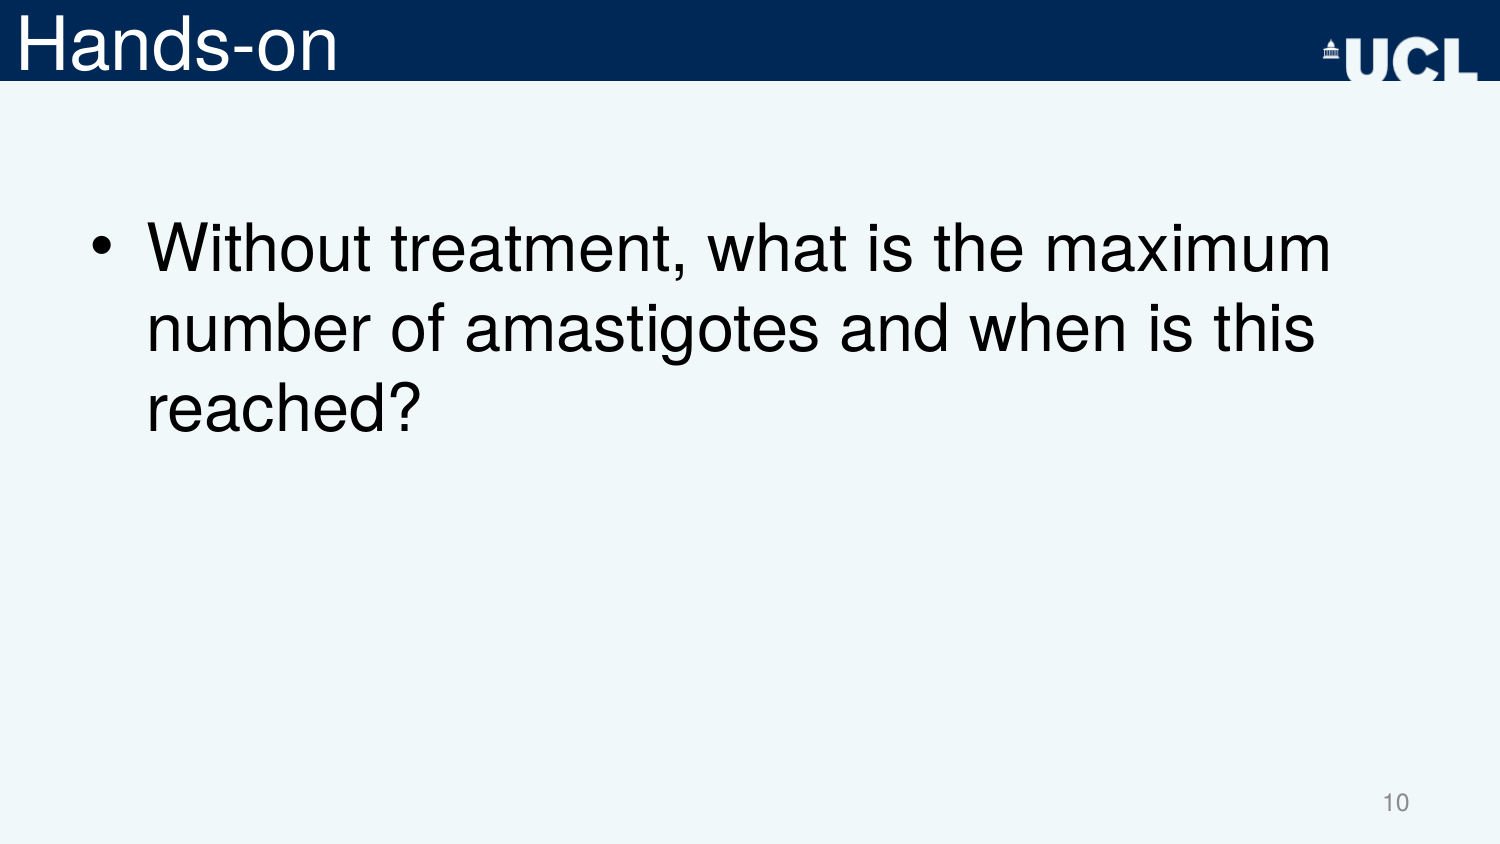

# Hands-on
Without treatment, what is the maximum number of amastigotes and when is this reached?
10